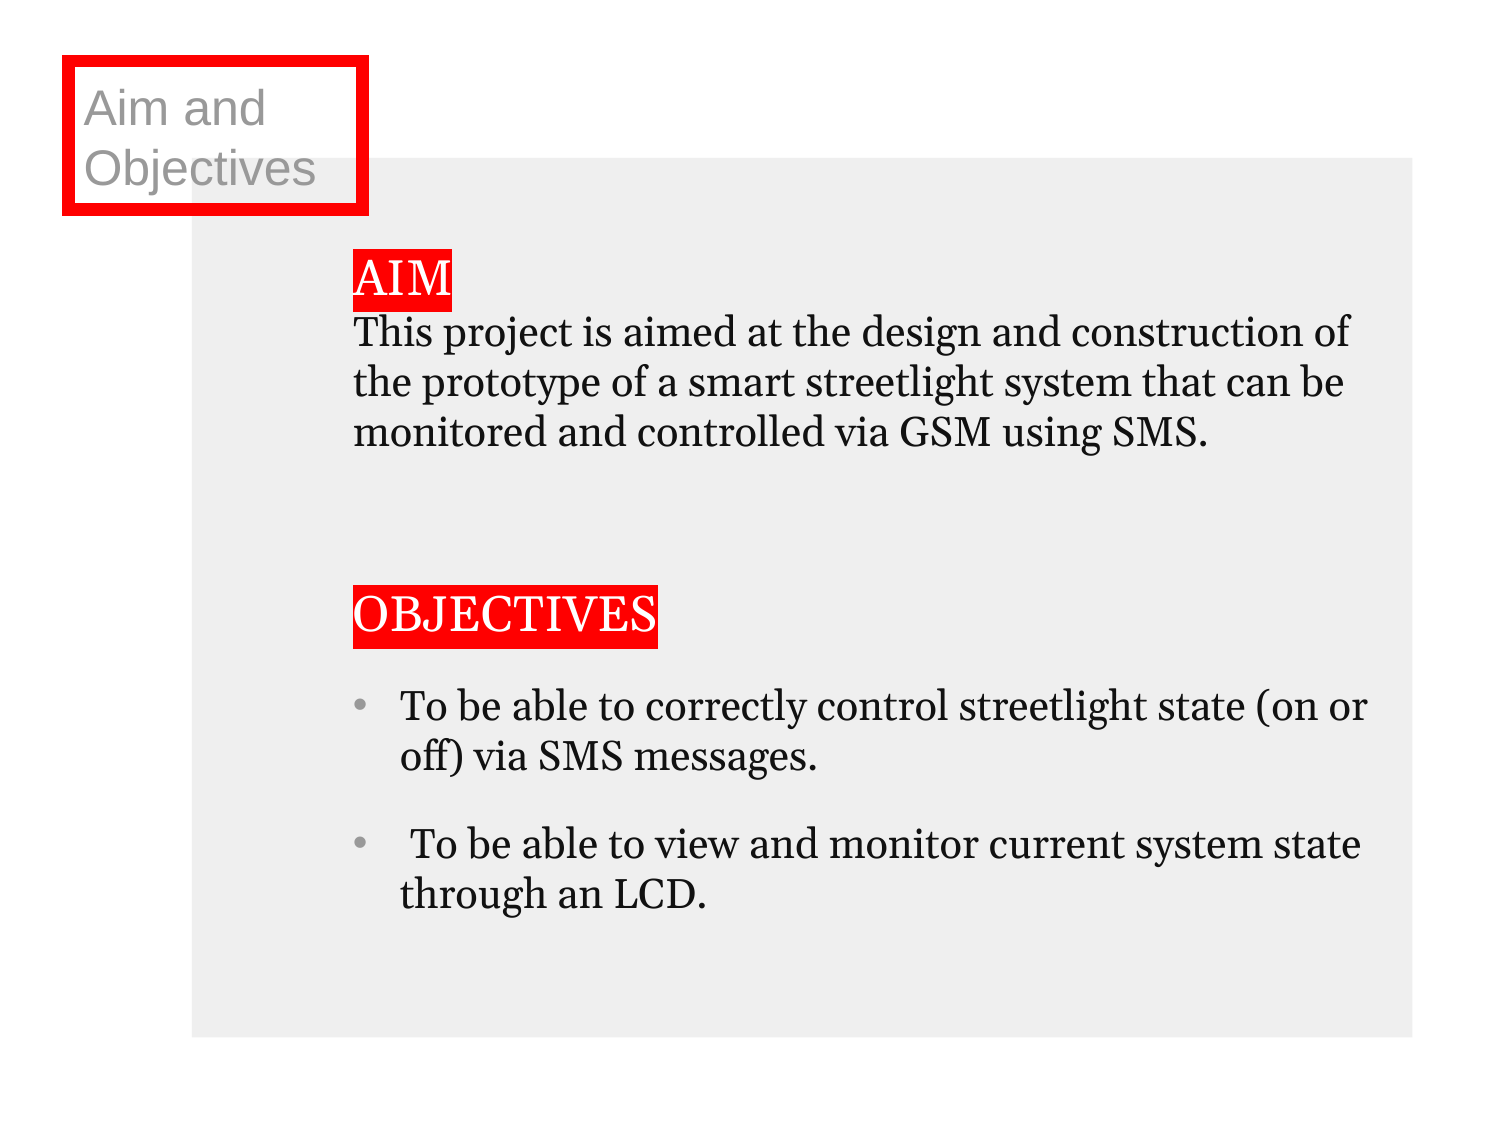

# Aim and Objectives
AIM
This project is aimed at the design and construction of the prototype of a smart streetlight system that can be monitored and controlled via GSM using SMS.
OBJECTIVES
To be able to correctly control streetlight state (on or off) via SMS messages.
 To be able to view and monitor current system state through an LCD.